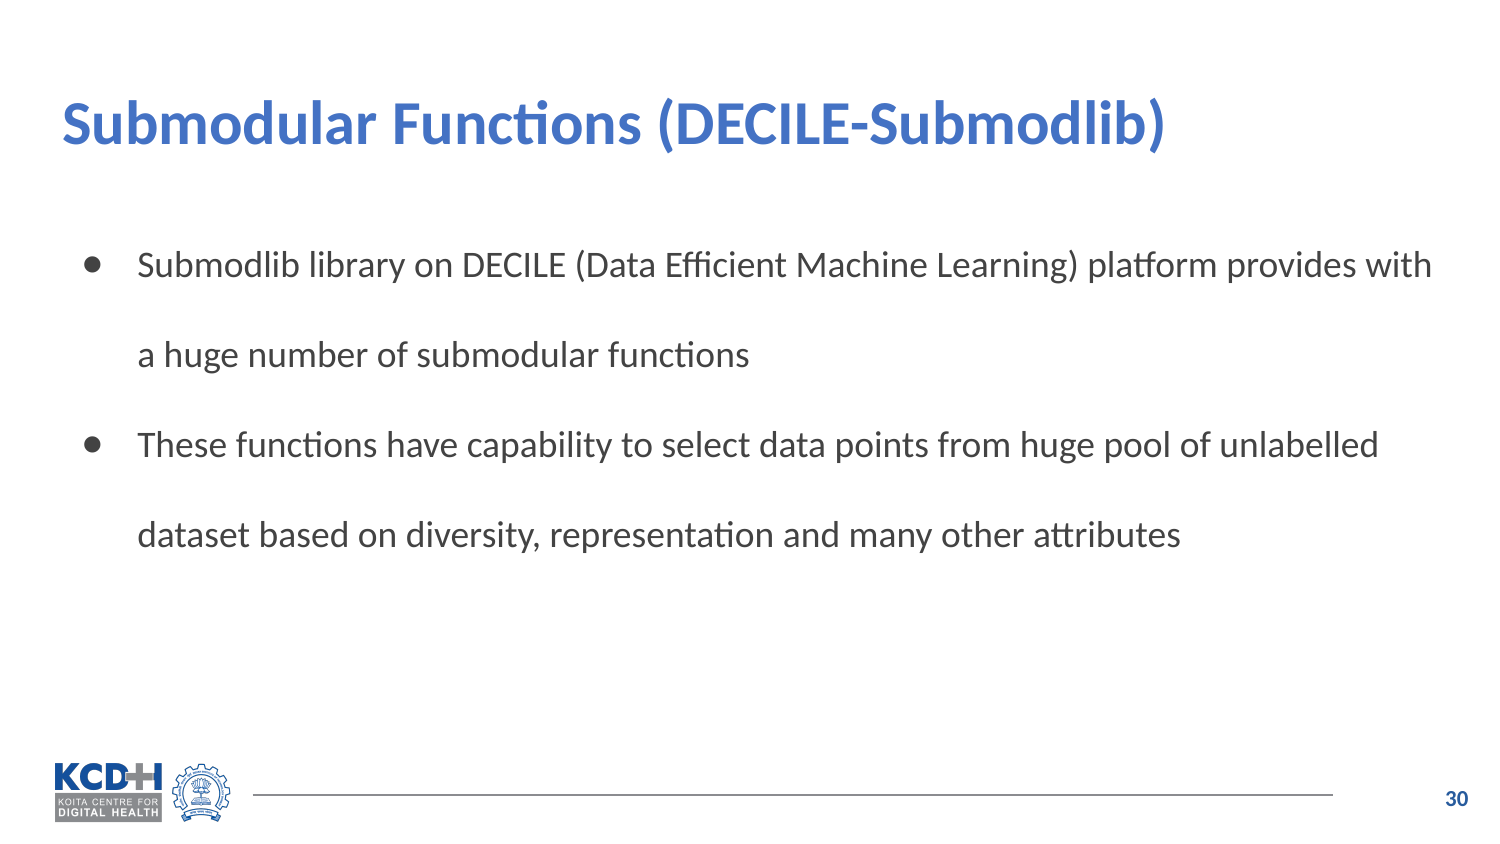

# Submodular Functions (DECILE-Submodlib)
Submodlib library on DECILE (Data Efficient Machine Learning) platform provides with a huge number of submodular functions
These functions have capability to select data points from huge pool of unlabelled dataset based on diversity, representation and many other attributes
30